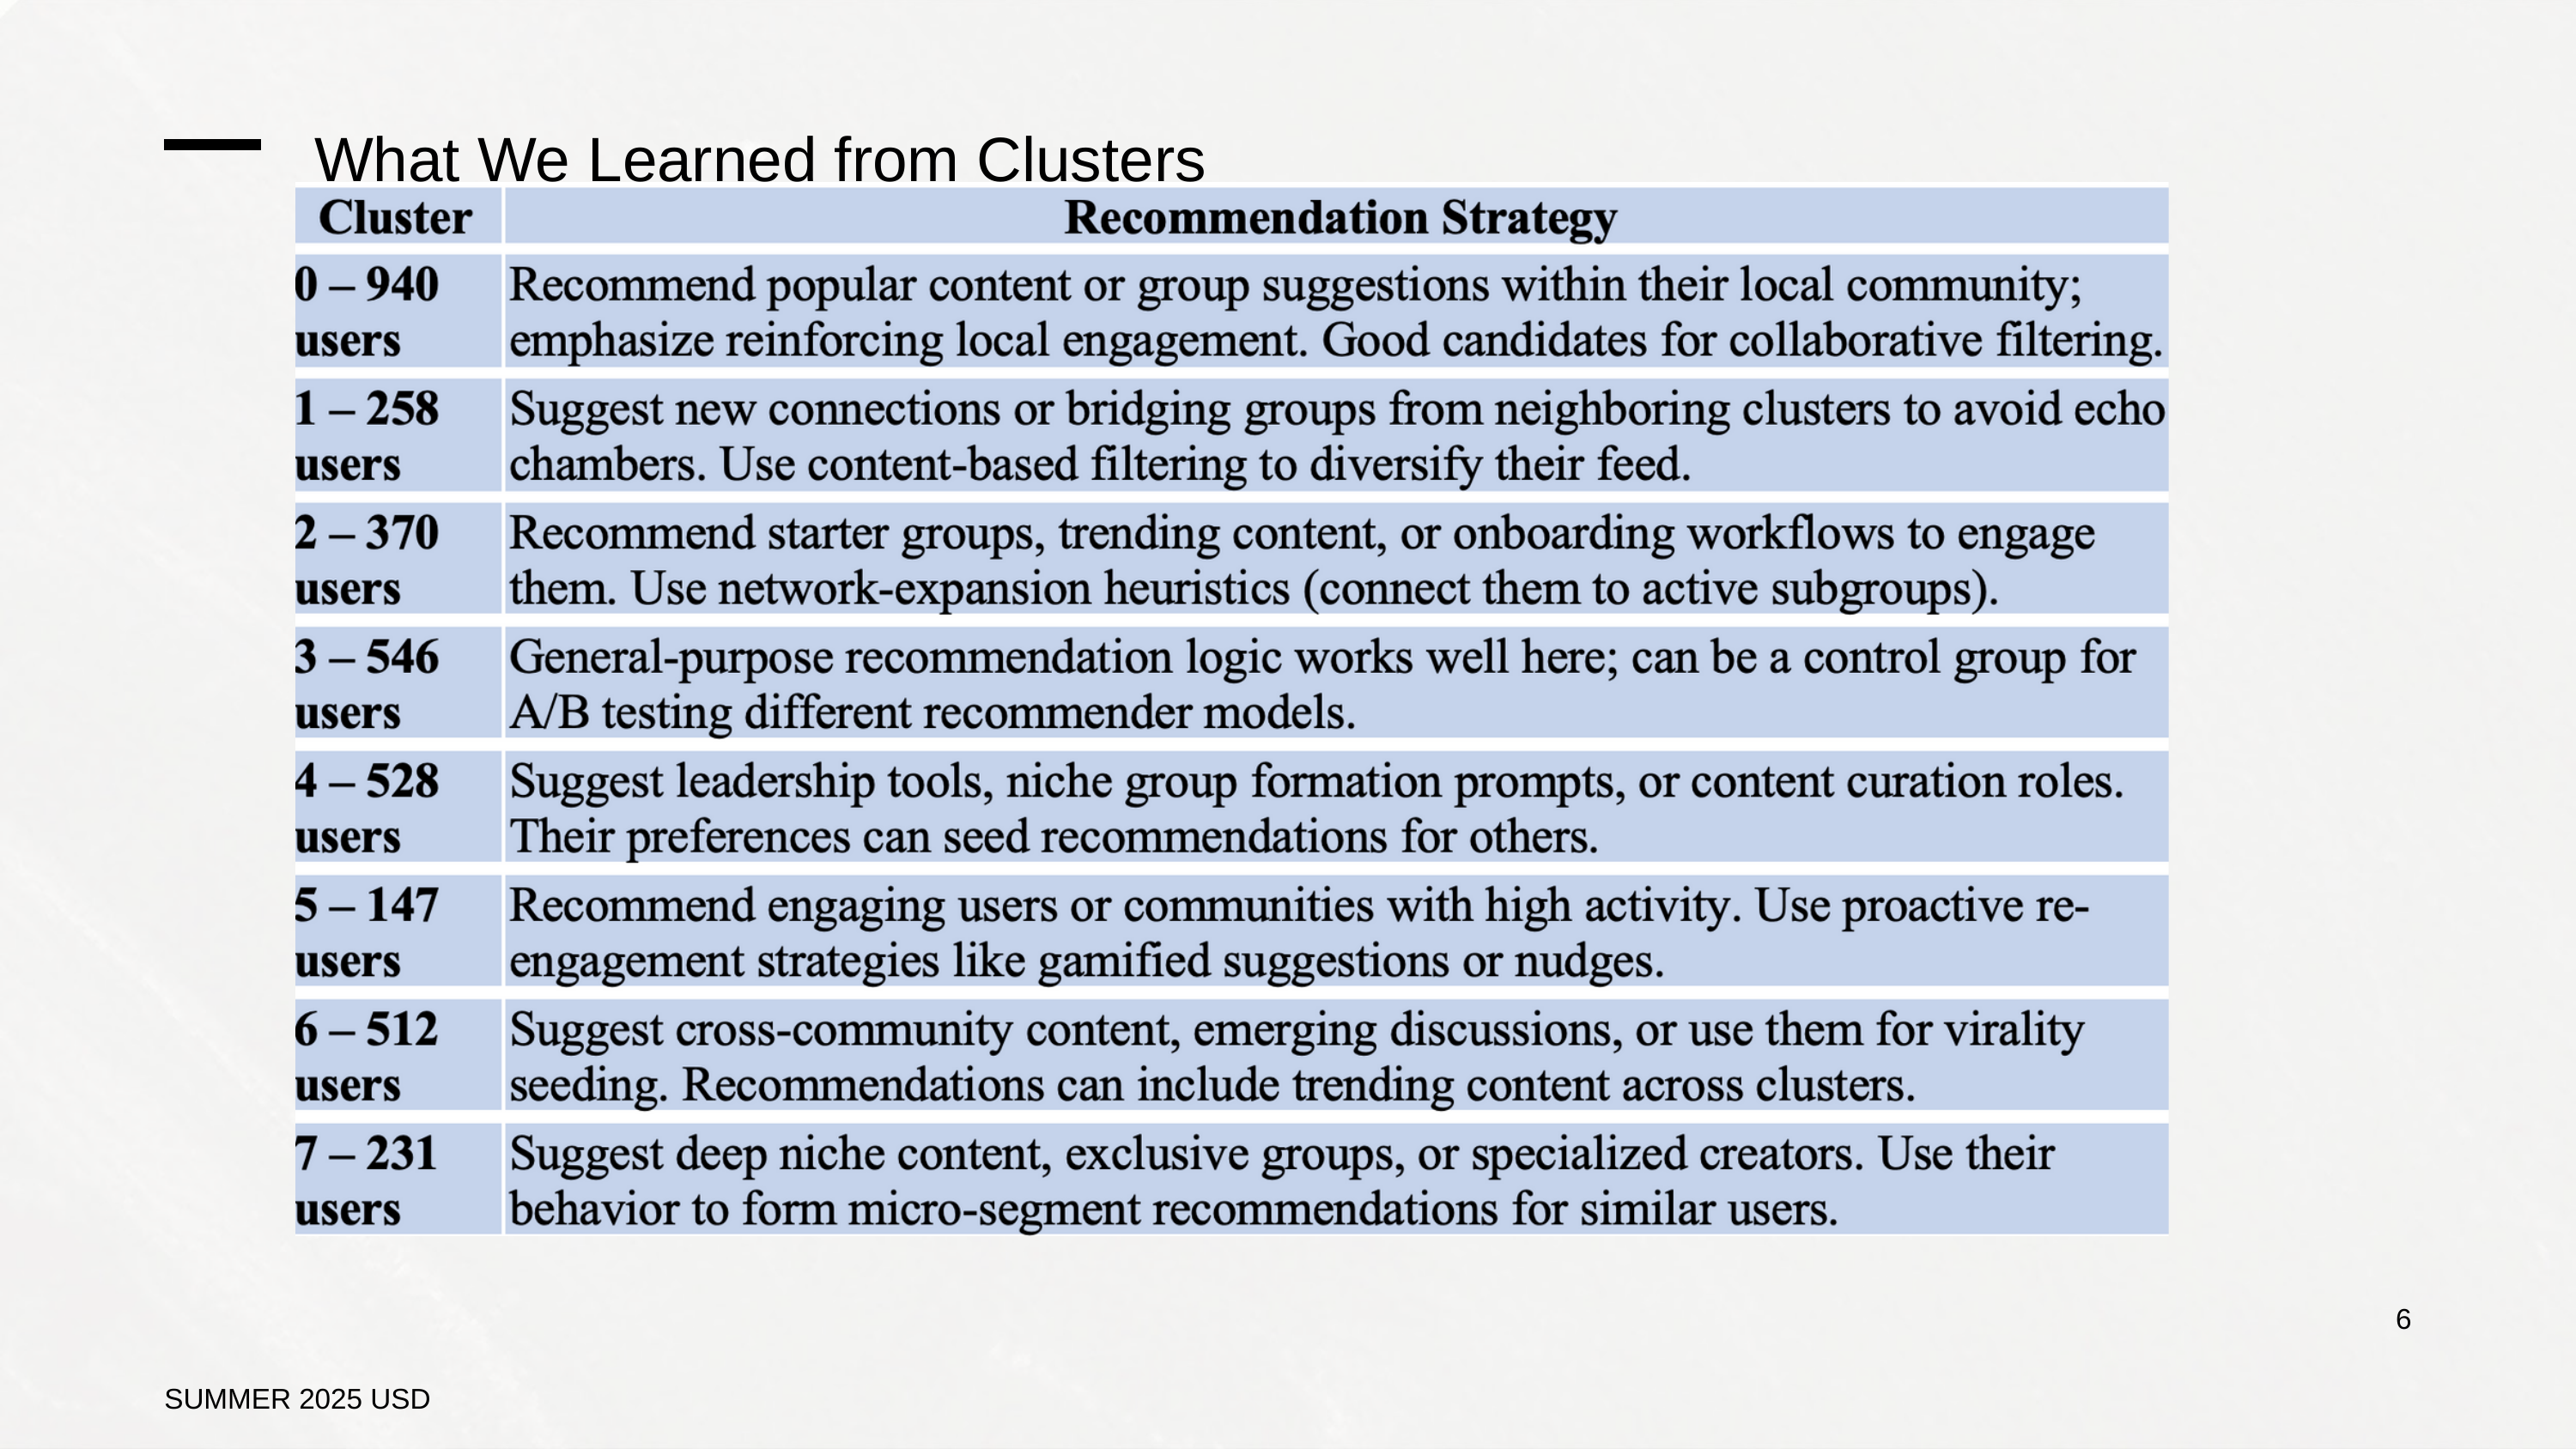

What We Learned from Clusters

6
SUMMER 2025 USD